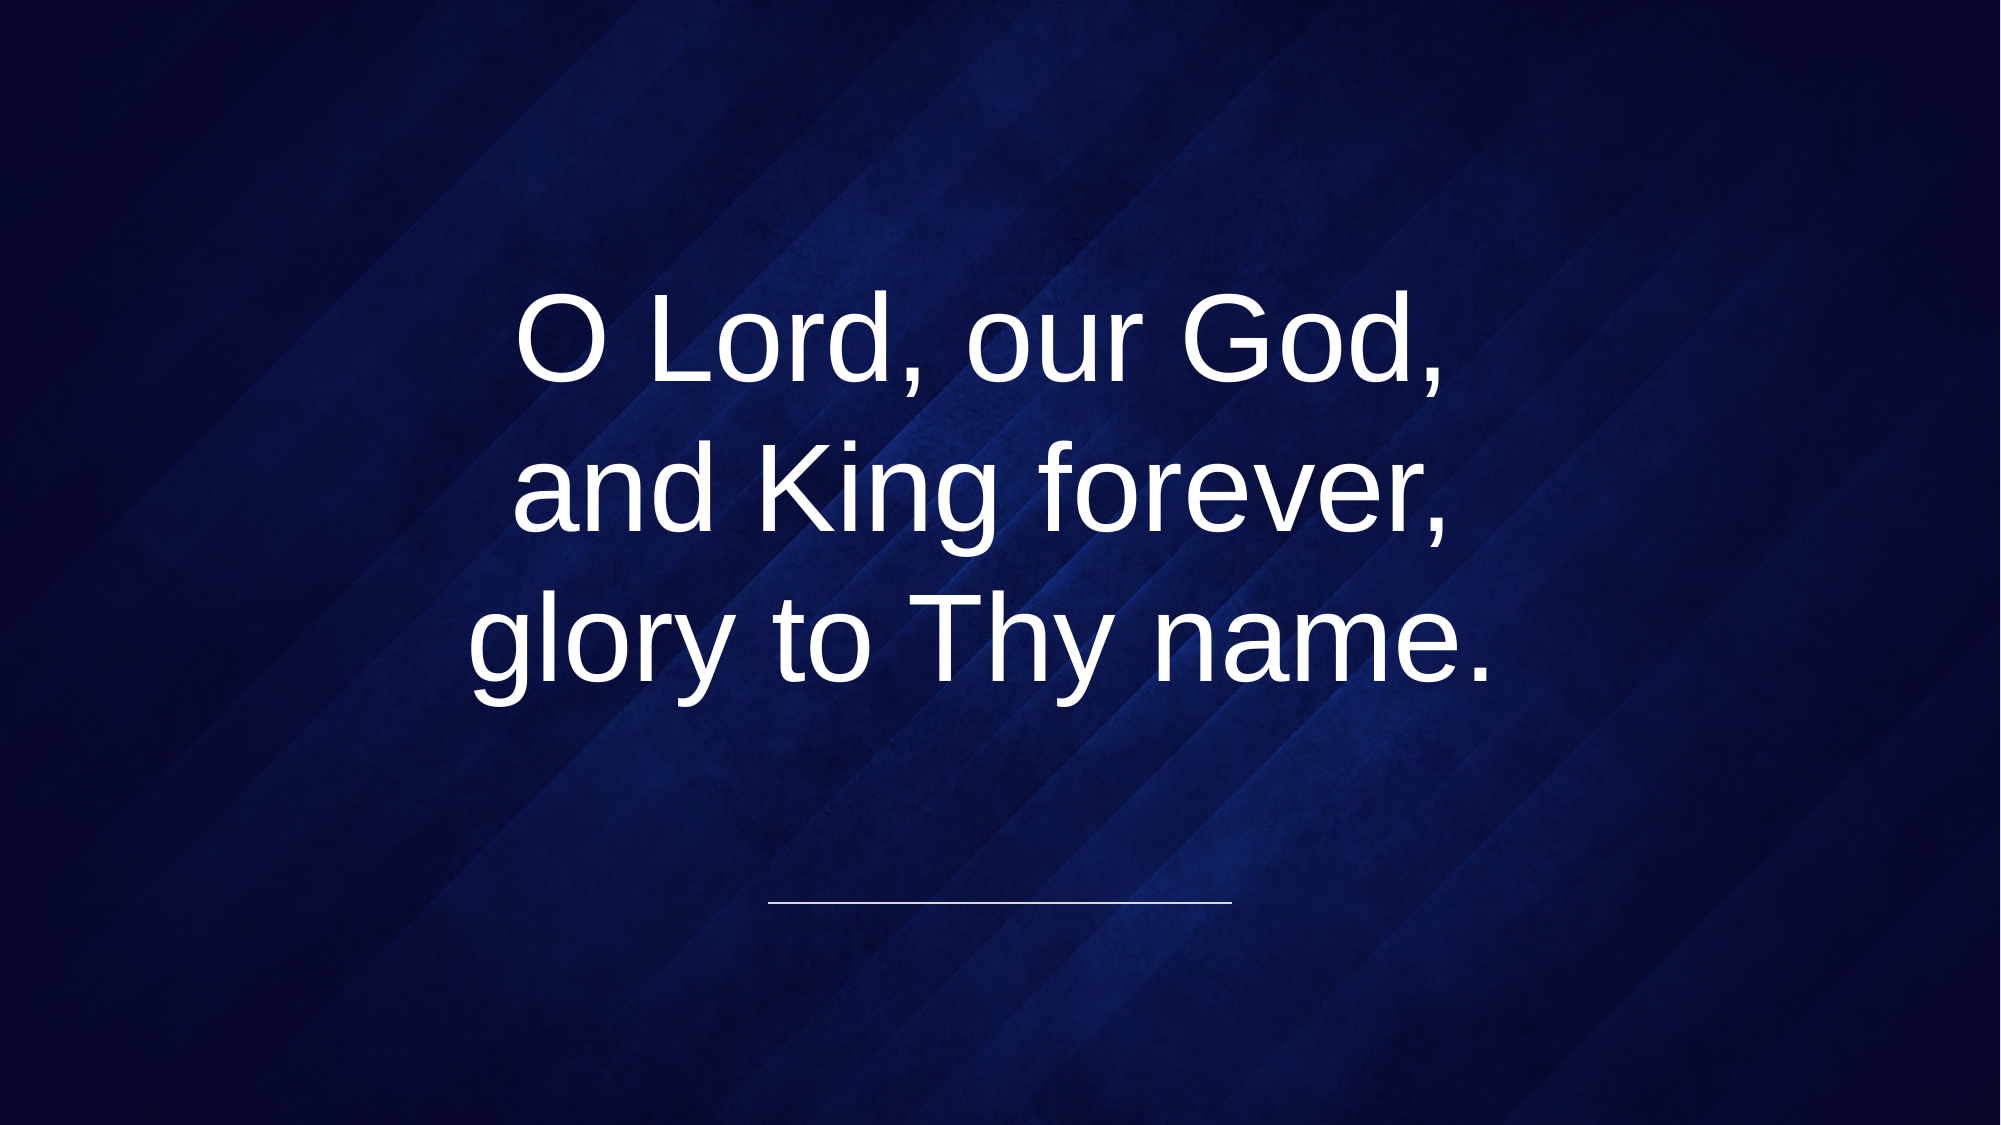

# O Lord, our God, and King forever, glory to Thy name.